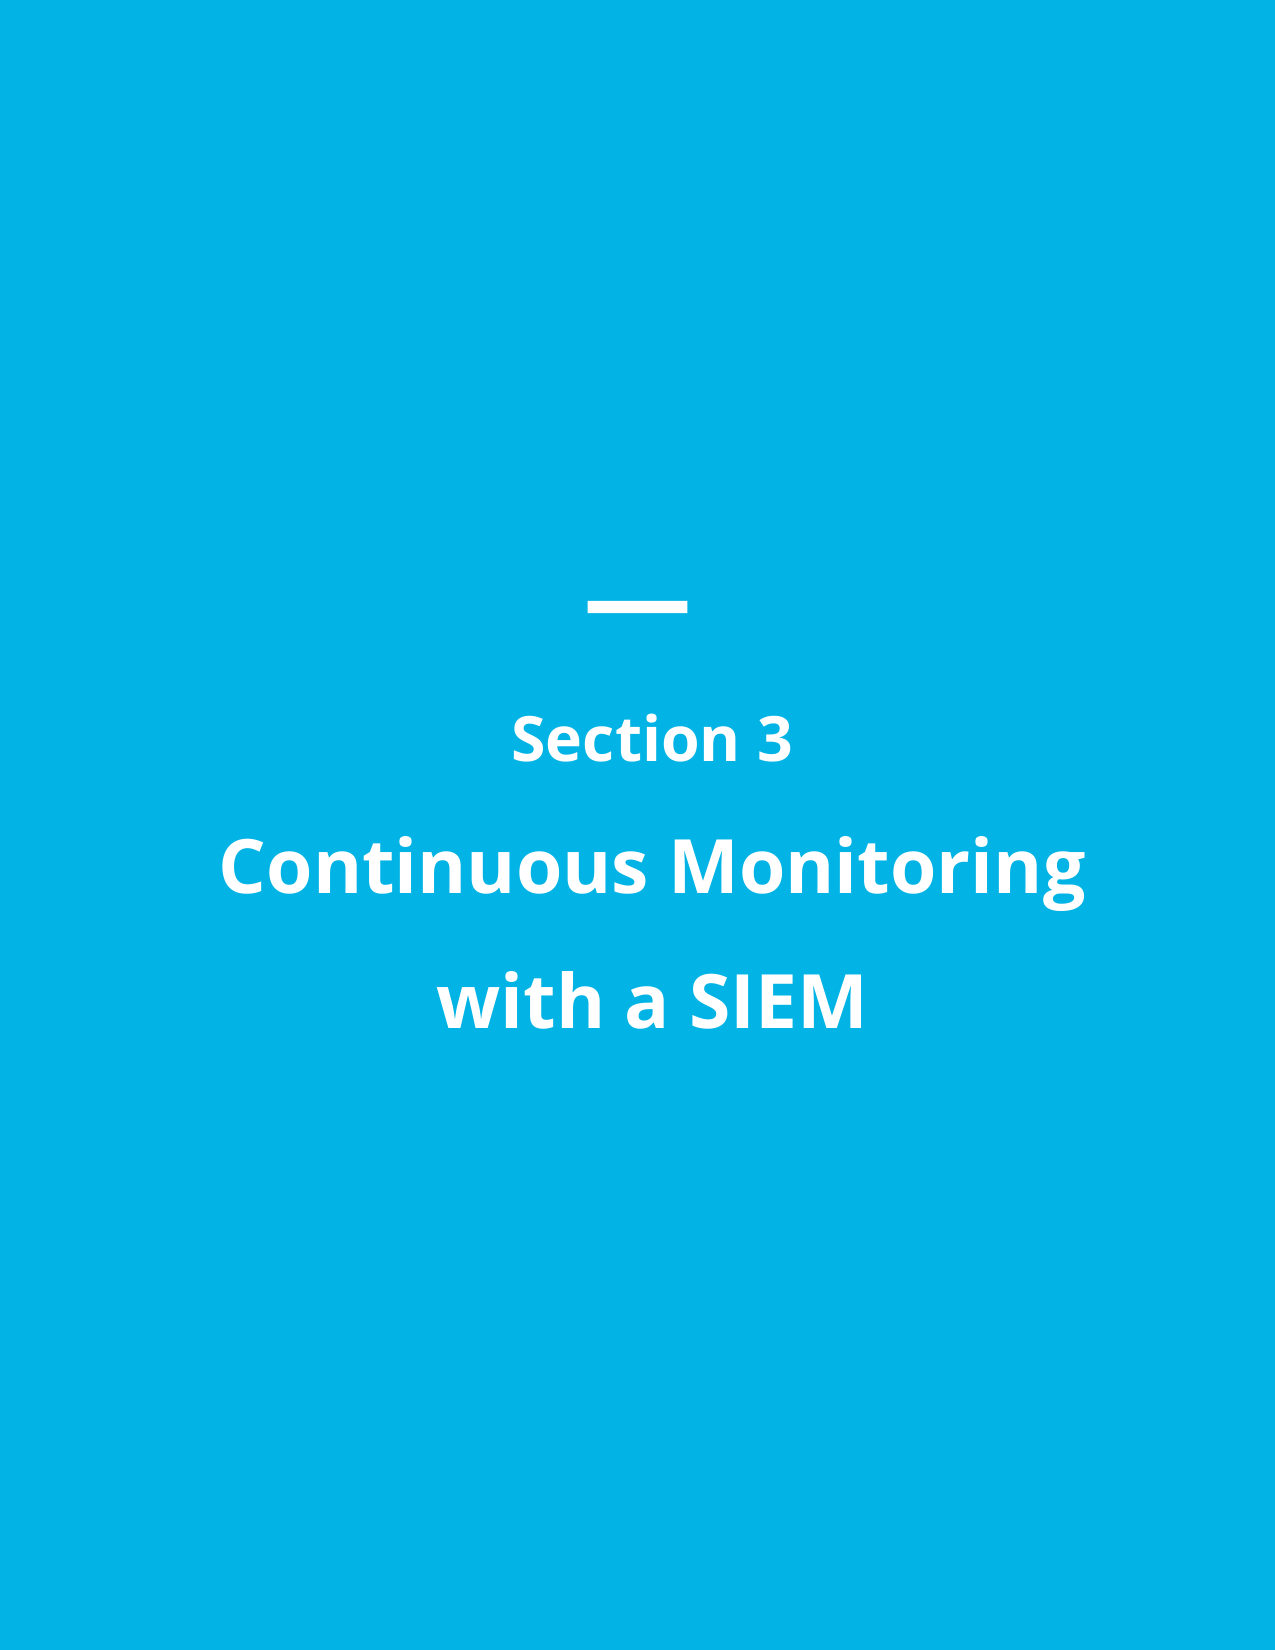

Section 3
Continuous Monitoring with a SIEM